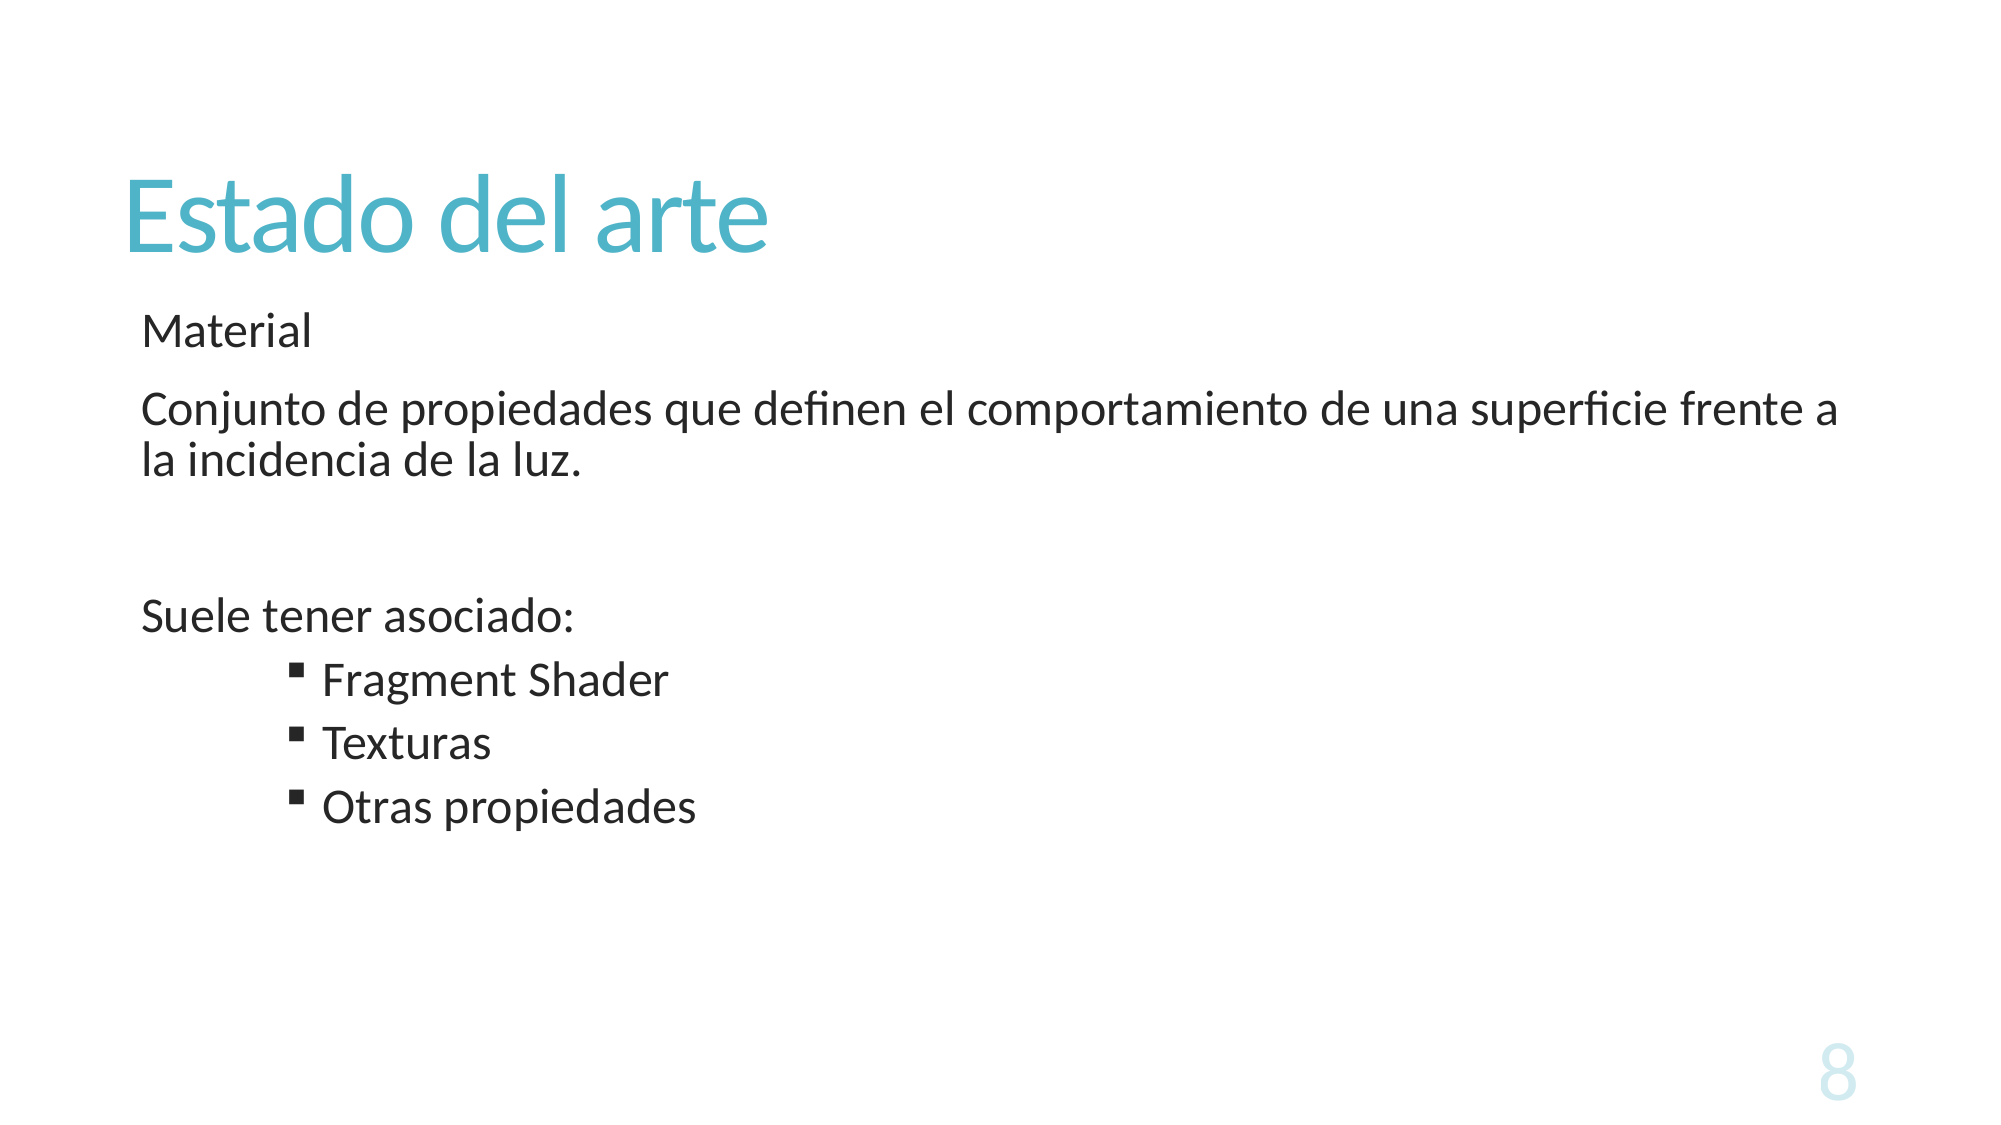

# Estado del arte
Material
Conjunto de propiedades que definen el comportamiento de una superficie frente a la incidencia de la luz.

Suele tener asociado:
Fragment Shader
Texturas
Otras propiedades

8